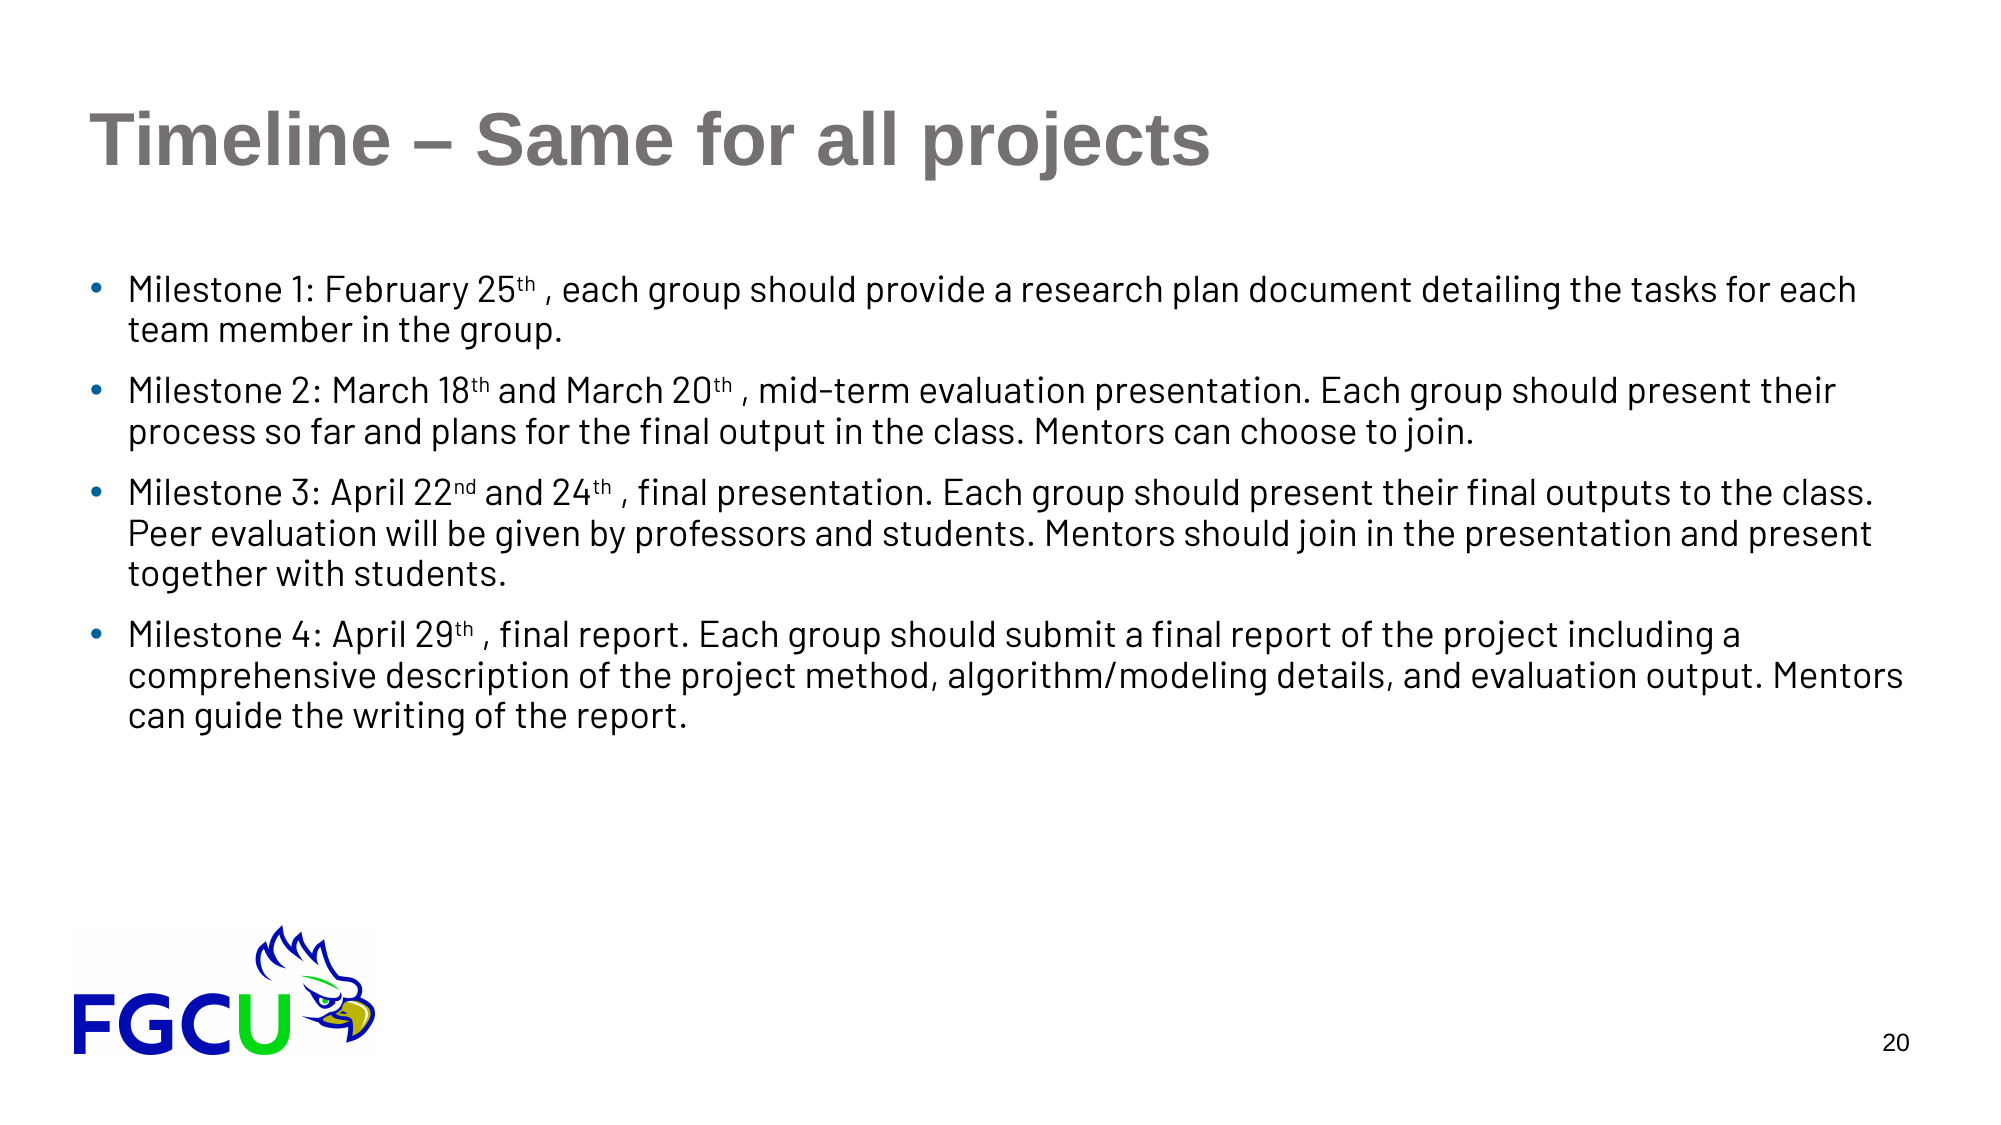

# Timeline – Same for all projects
Milestone 1: February 25th , each group should provide a research plan document detailing the tasks for each team member in the group.
Milestone 2: March 18th and March 20th , mid-term evaluation presentation. Each group should present their process so far and plans for the final output in the class. Mentors can choose to join.
Milestone 3: April 22nd and 24th , final presentation. Each group should present their final outputs to the class. Peer evaluation will be given by professors and students. Mentors should join in the presentation and present together with students.
Milestone 4: April 29th , final report. Each group should submit a final report of the project including a comprehensive description of the project method, algorithm/modeling details, and evaluation output. Mentors can guide the writing of the report.
20